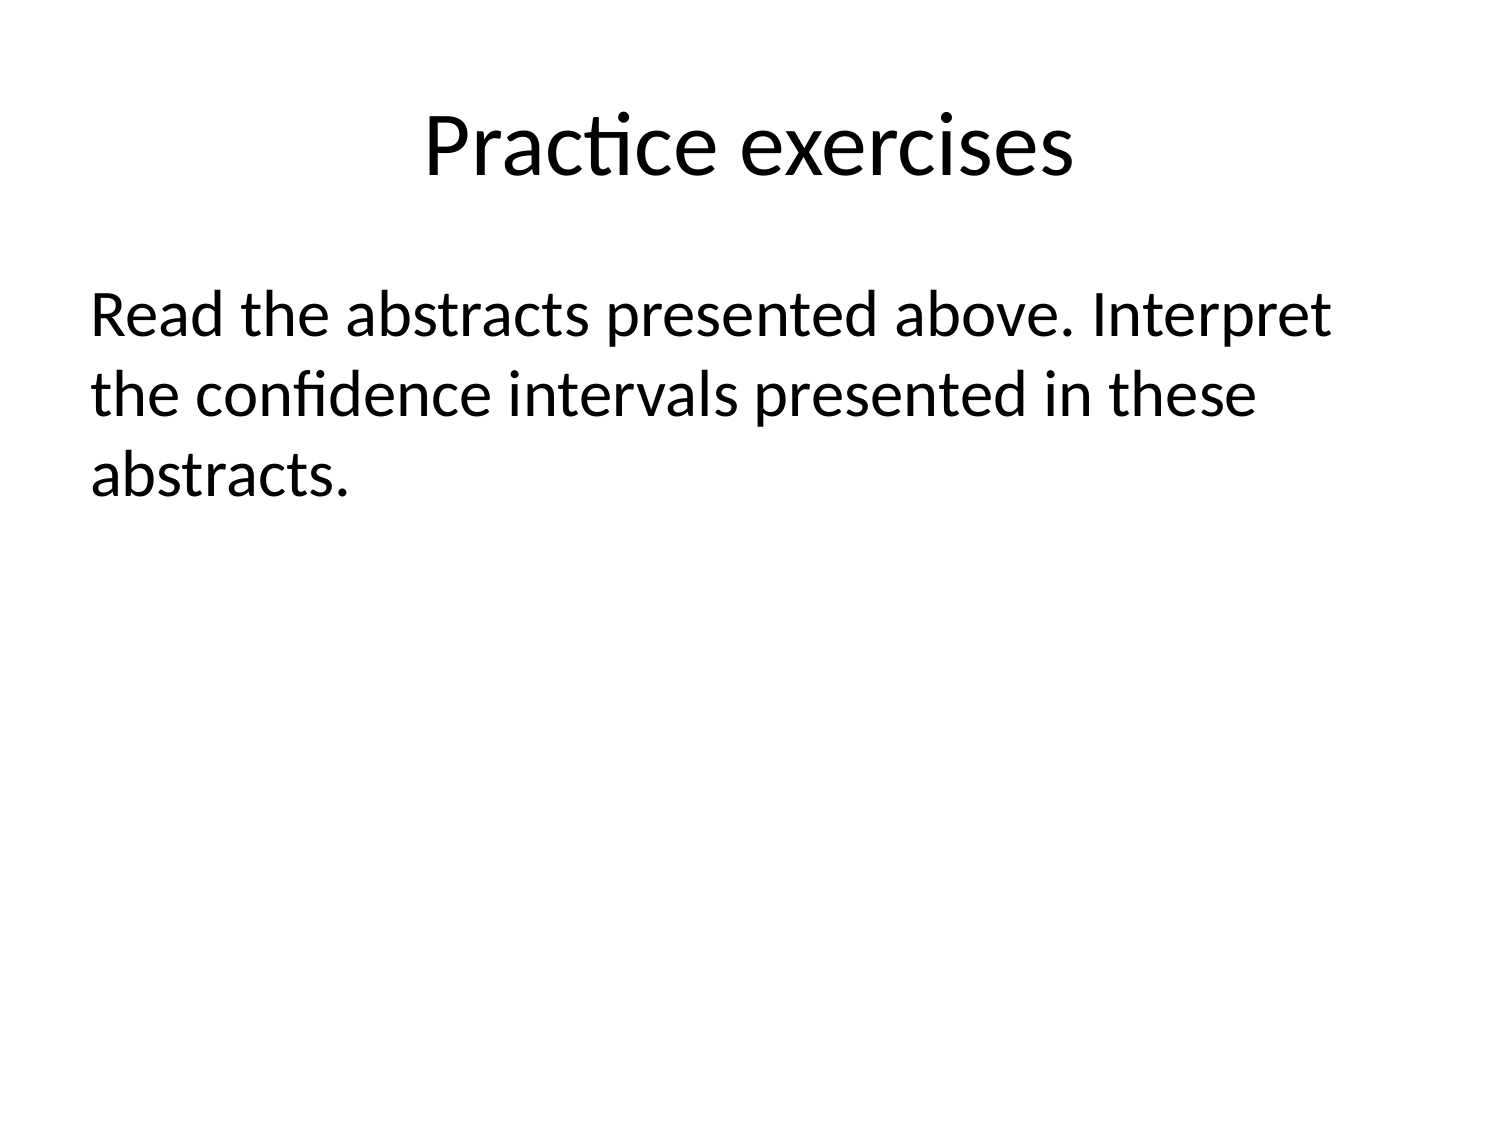

# Practice exercises
Read the abstracts presented above. Interpret the confidence intervals presented in these abstracts.